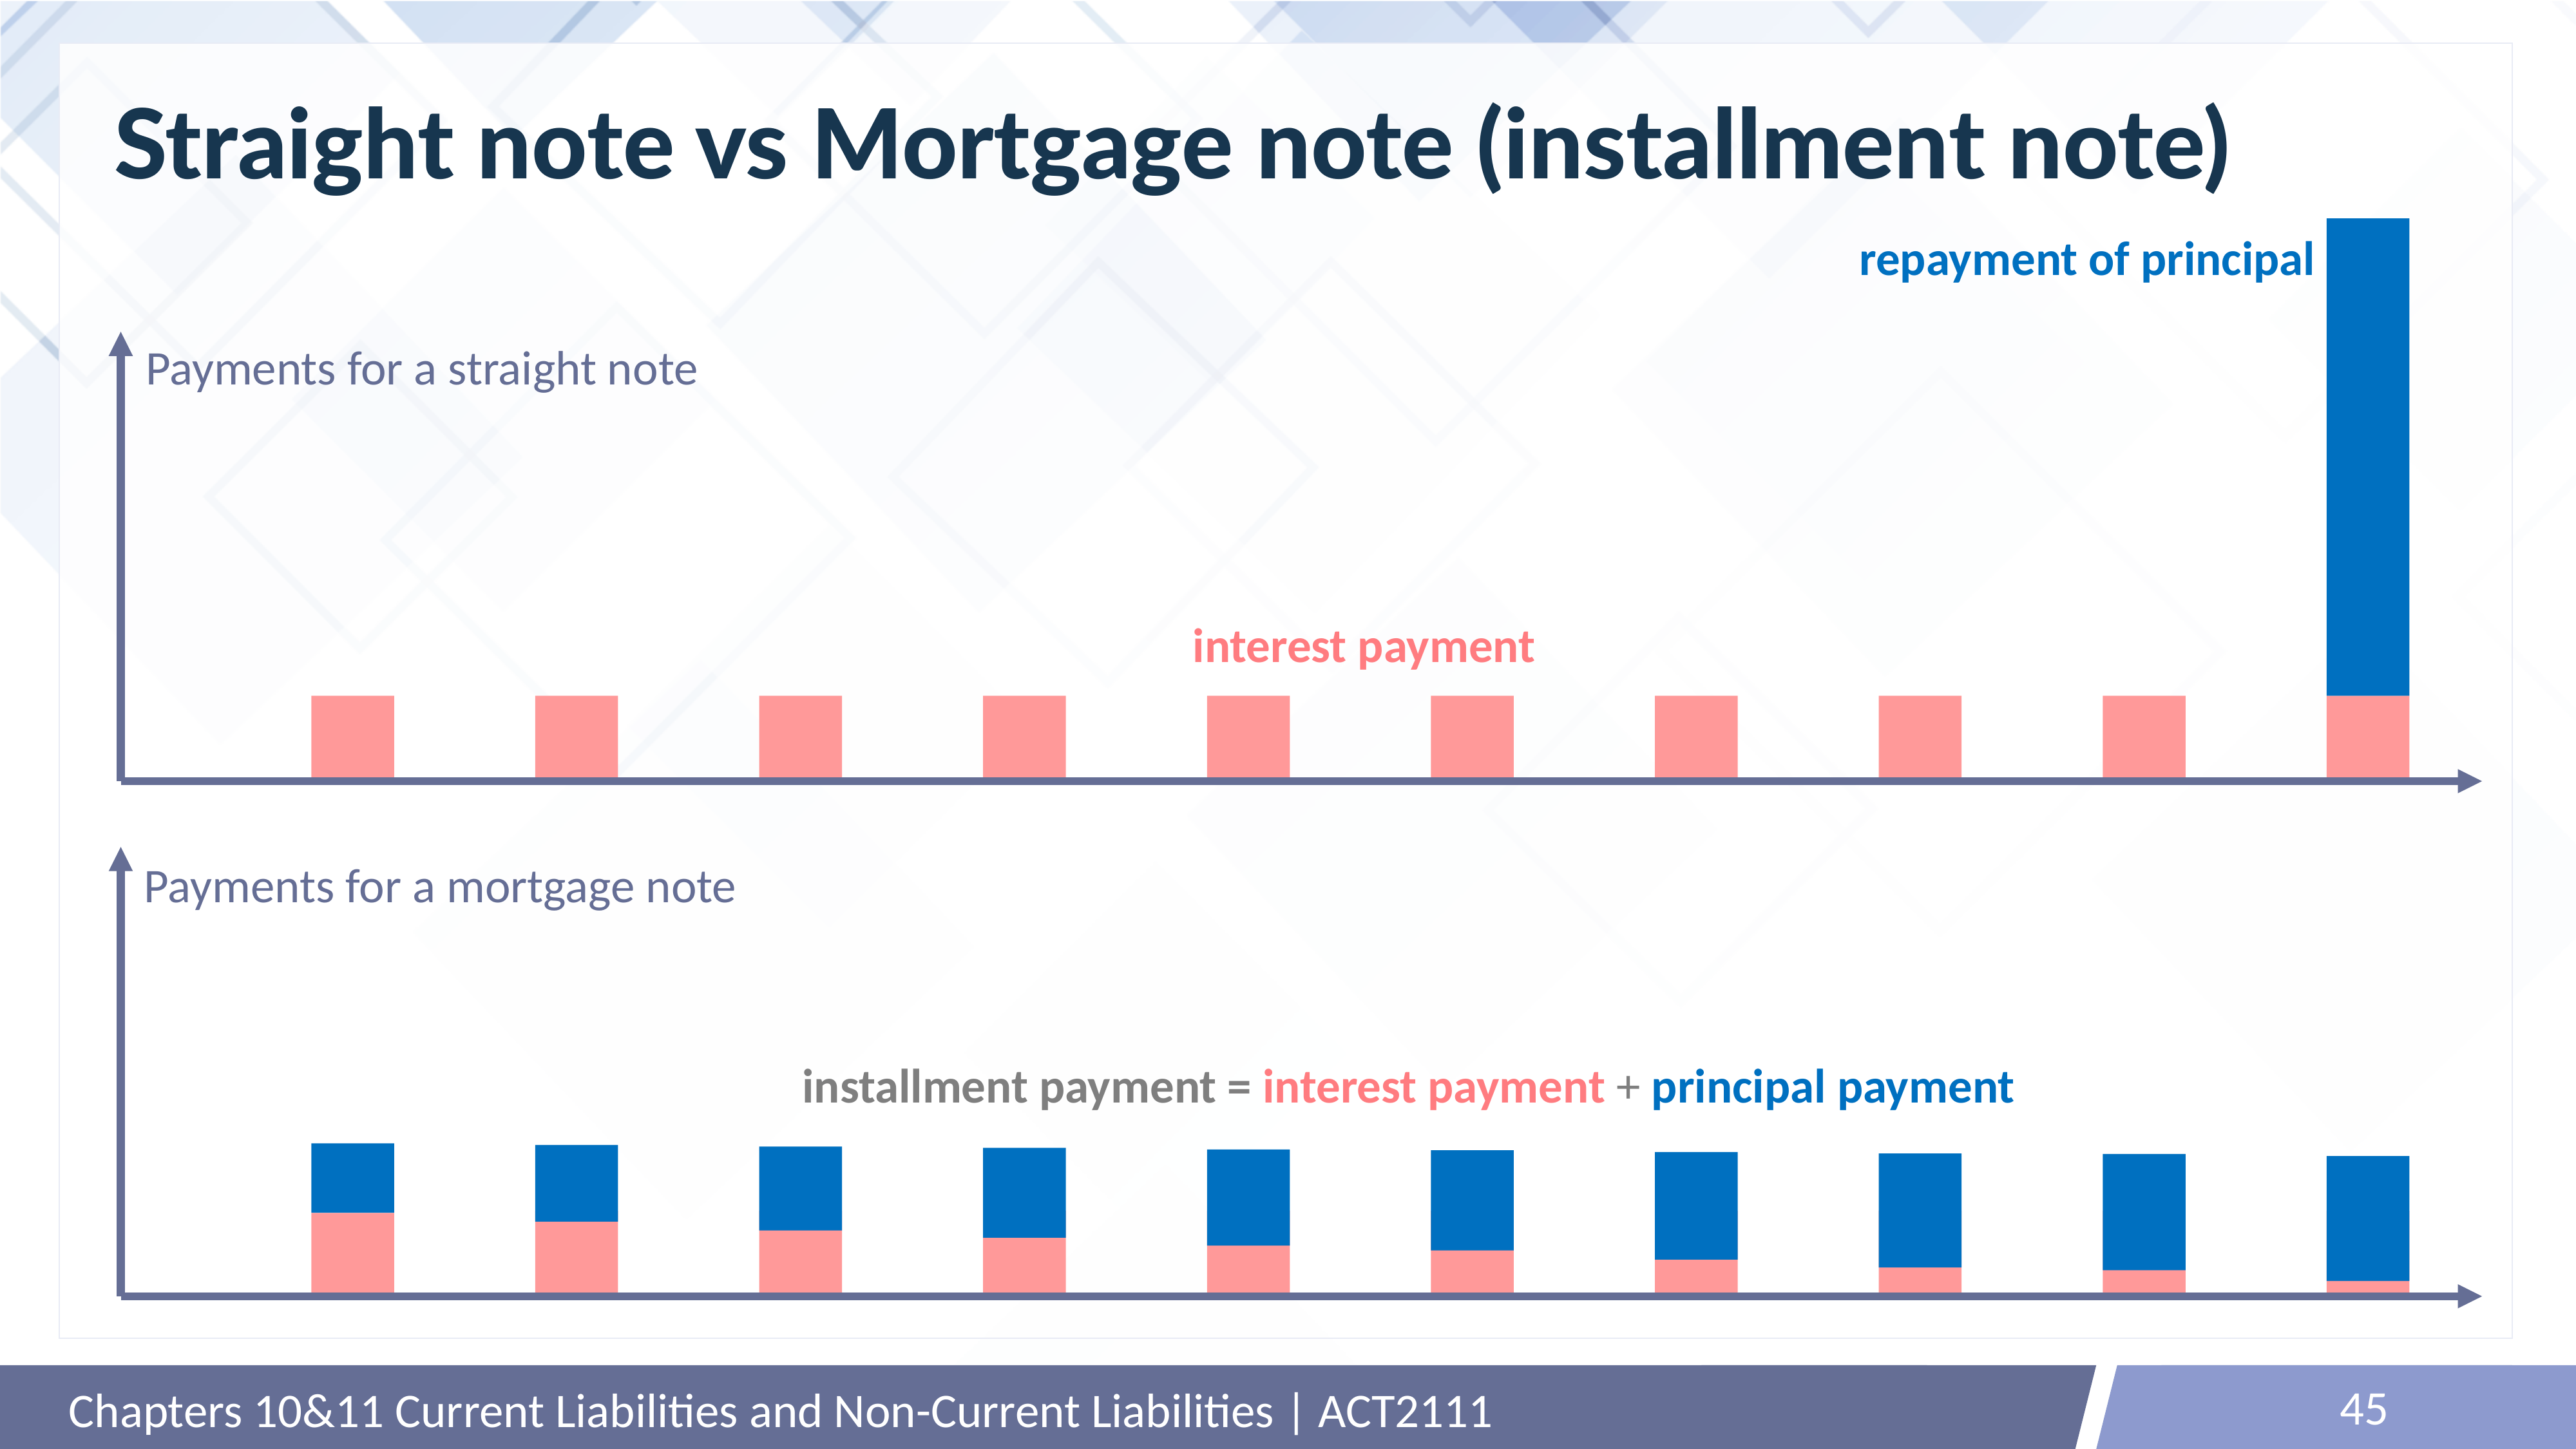

# Straight note vs Mortgage note (installment note)

repayment of principal
Payments for a straight note
interest payment

Payments for a mortgage note
installment payment = interest payment + principal payment

45
Chapters 10&11 Current Liabilities and Non-Current Liabilities | ACT2111